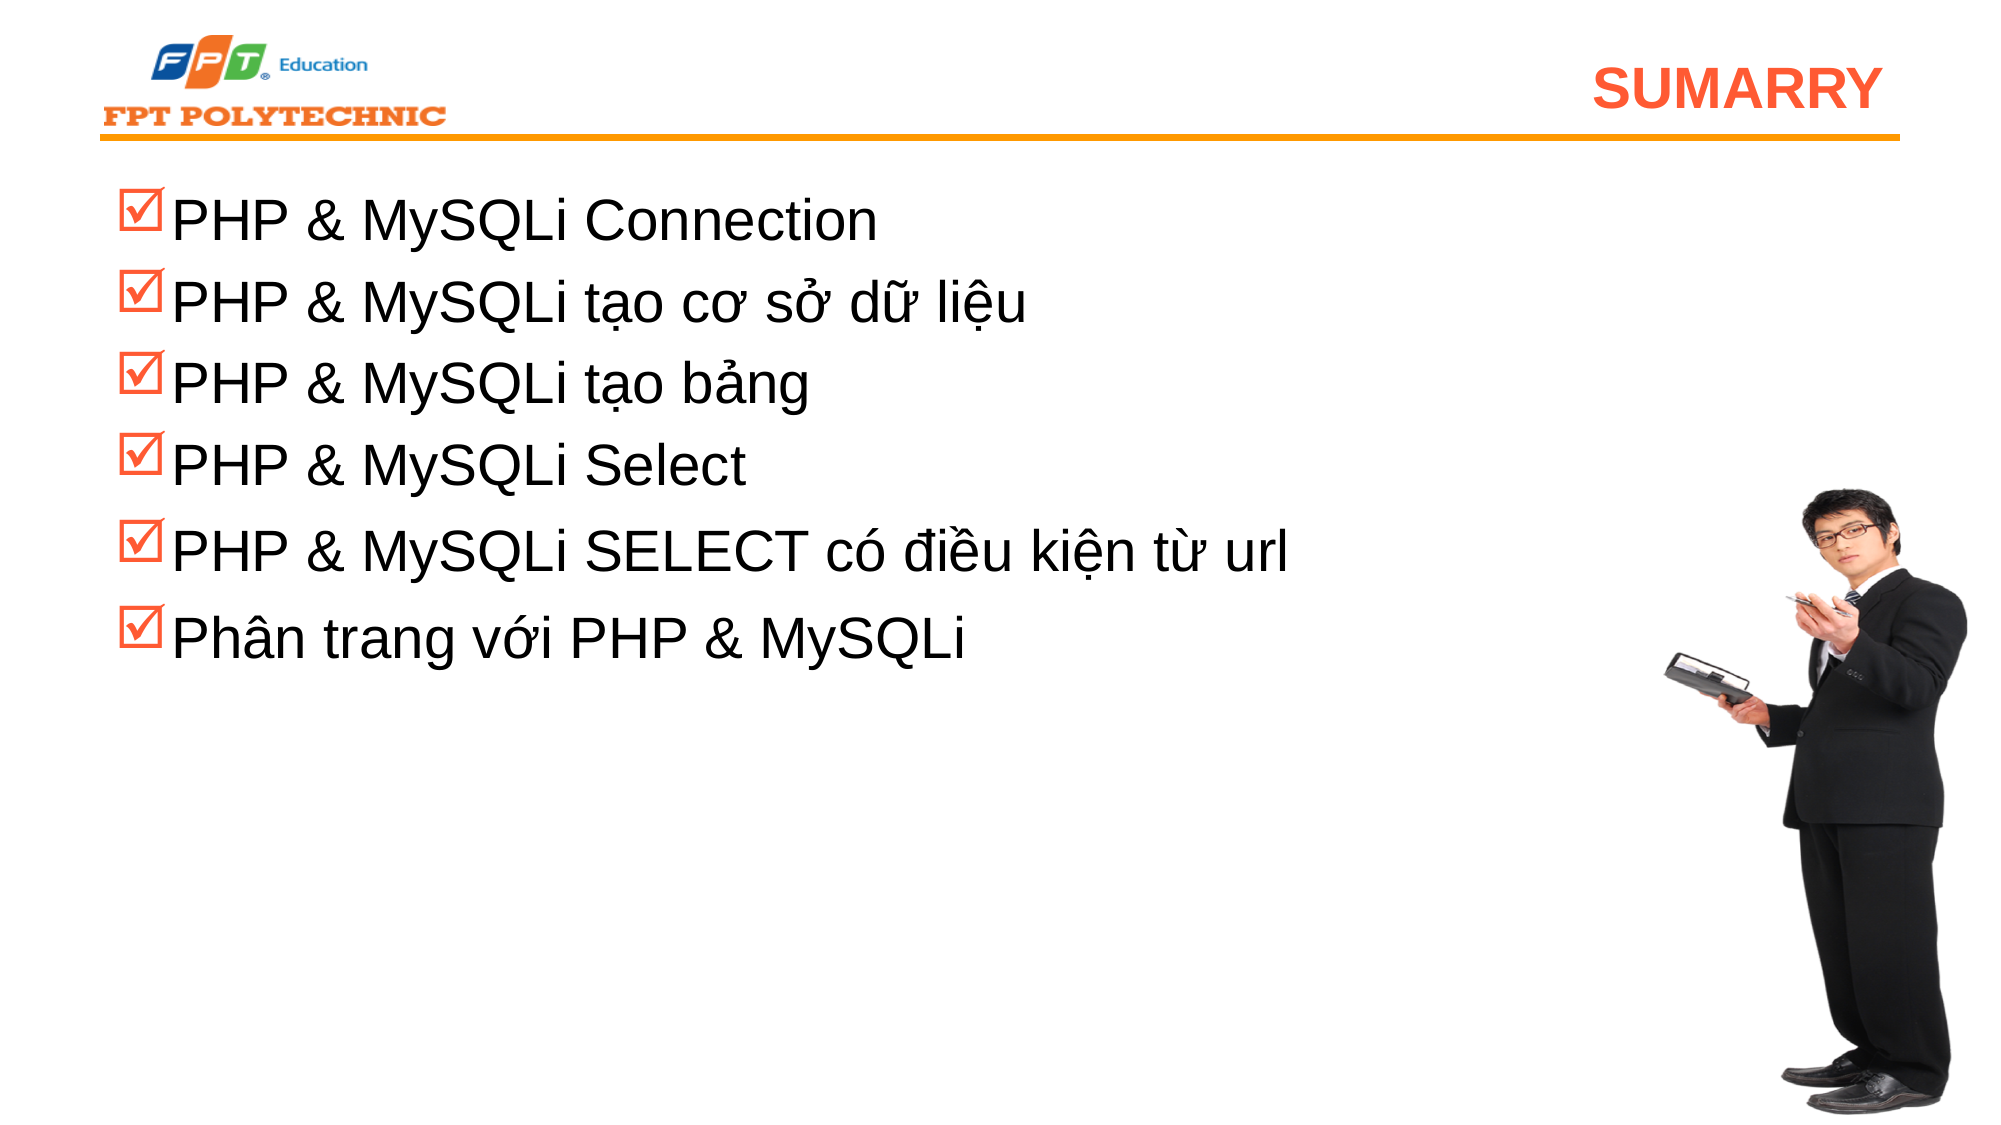

# Sumarry
PHP & MySQLi Connection
PHP & MySQLi tạo cơ sở dữ liệu
PHP & MySQLi tạo bảng
PHP & MySQLi Select
PHP & MySQLi SELECT có điều kiện từ url
Phân trang với PHP & MySQLi